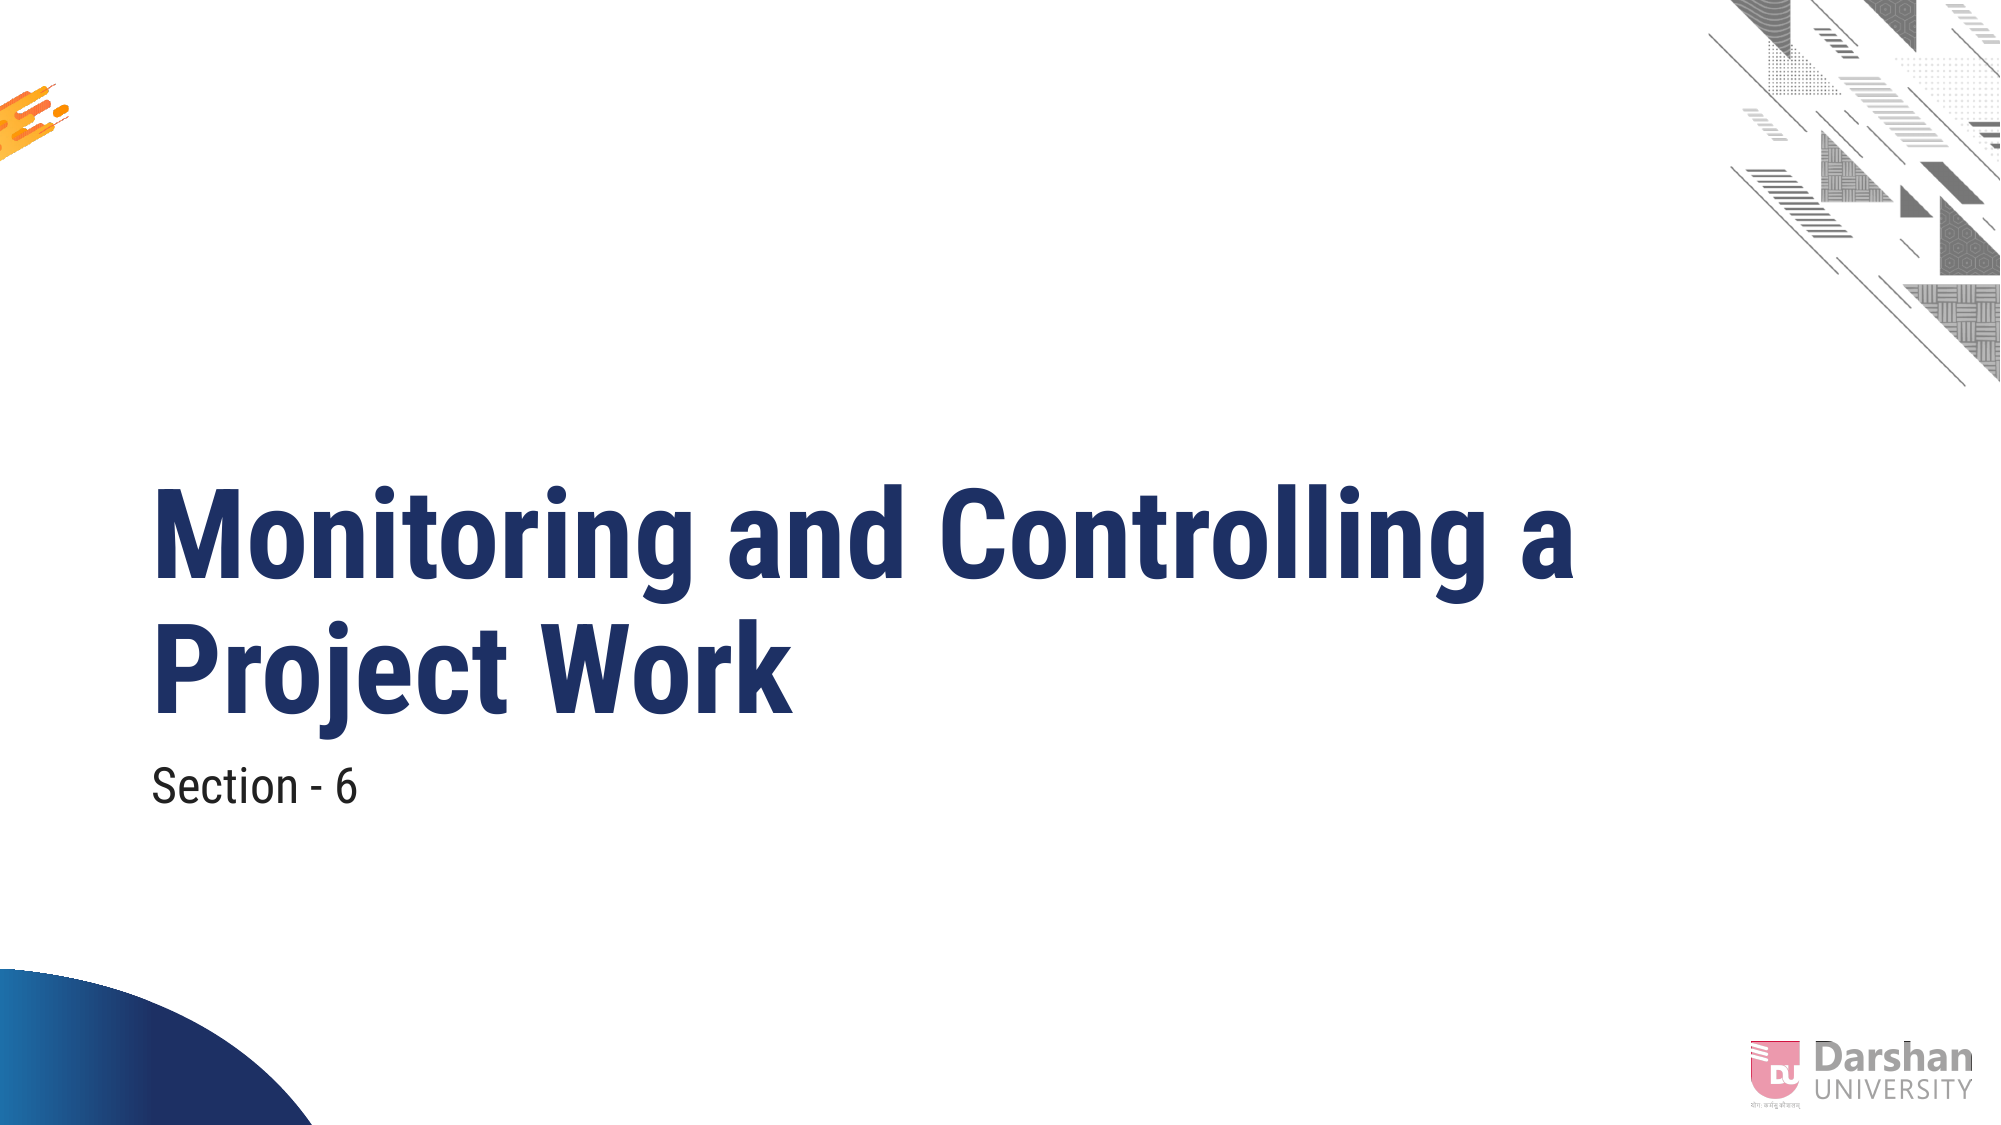

# Monitoring and Controlling a Project Work
Section - 6